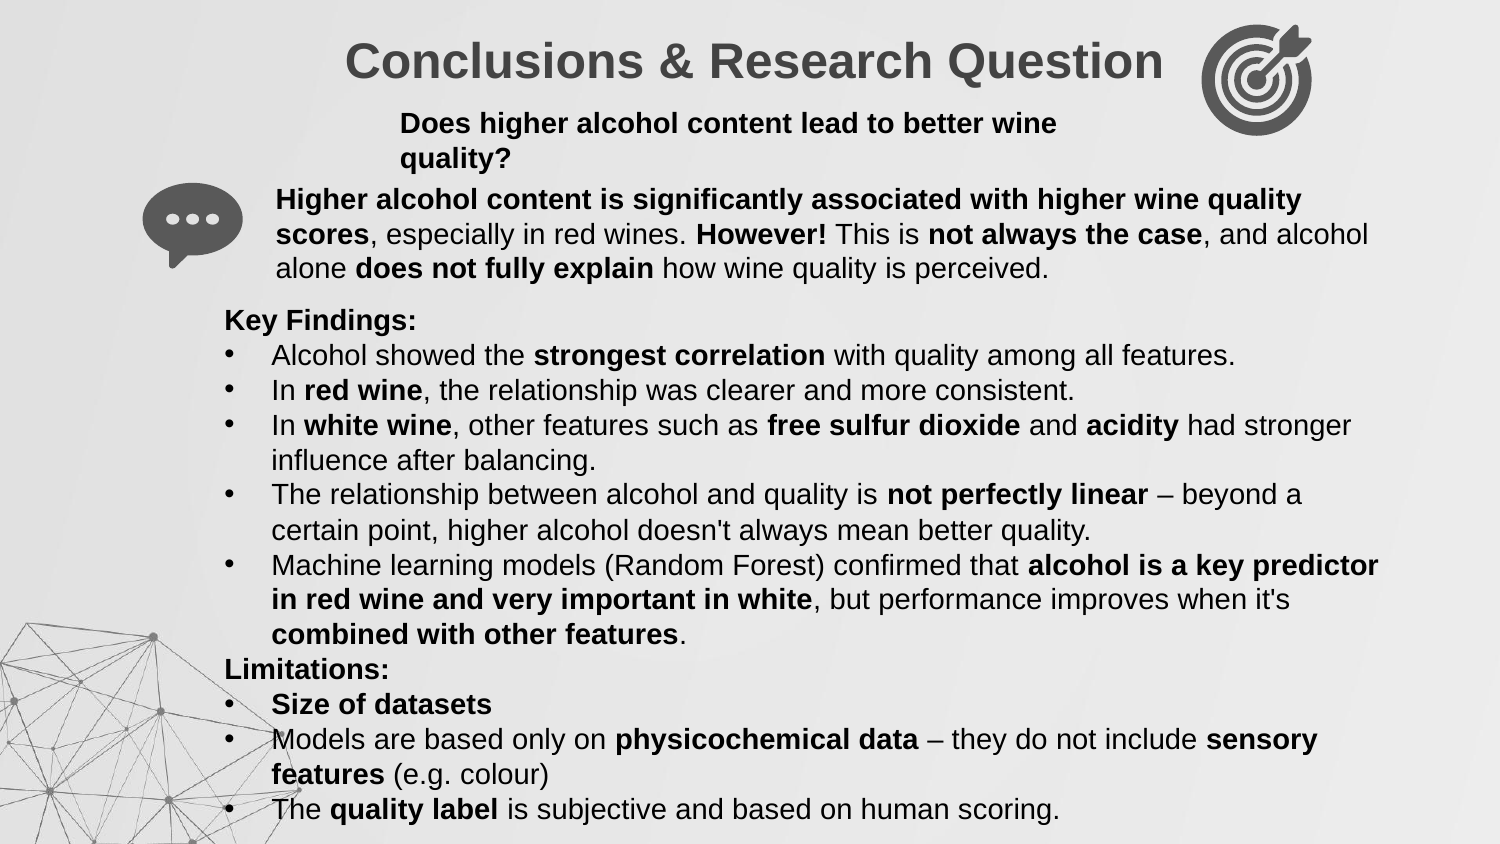

# Conclusions & Research Question

Does higher alcohol content lead to better wine quality?

Higher alcohol content is significantly associated with higher wine quality scores, especially in red wines. However! This is not always the case, and alcohol alone does not fully explain how wine quality is perceived.

Key Findings:
Alcohol showed the strongest correlation with quality among all features.
In red wine, the relationship was clearer and more consistent.
In white wine, other features such as free sulfur dioxide and acidity had stronger influence after balancing.
The relationship between alcohol and quality is not perfectly linear – beyond a certain point, higher alcohol doesn't always mean better quality.
Machine learning models (Random Forest) confirmed that alcohol is a key predictor in red wine and very important in white, but performance improves when it's combined with other features.
Limitations:
Size of datasets
Models are based only on physicochemical data – they do not include sensory features (e.g. colour)
The quality label is subjective and based on human scoring.